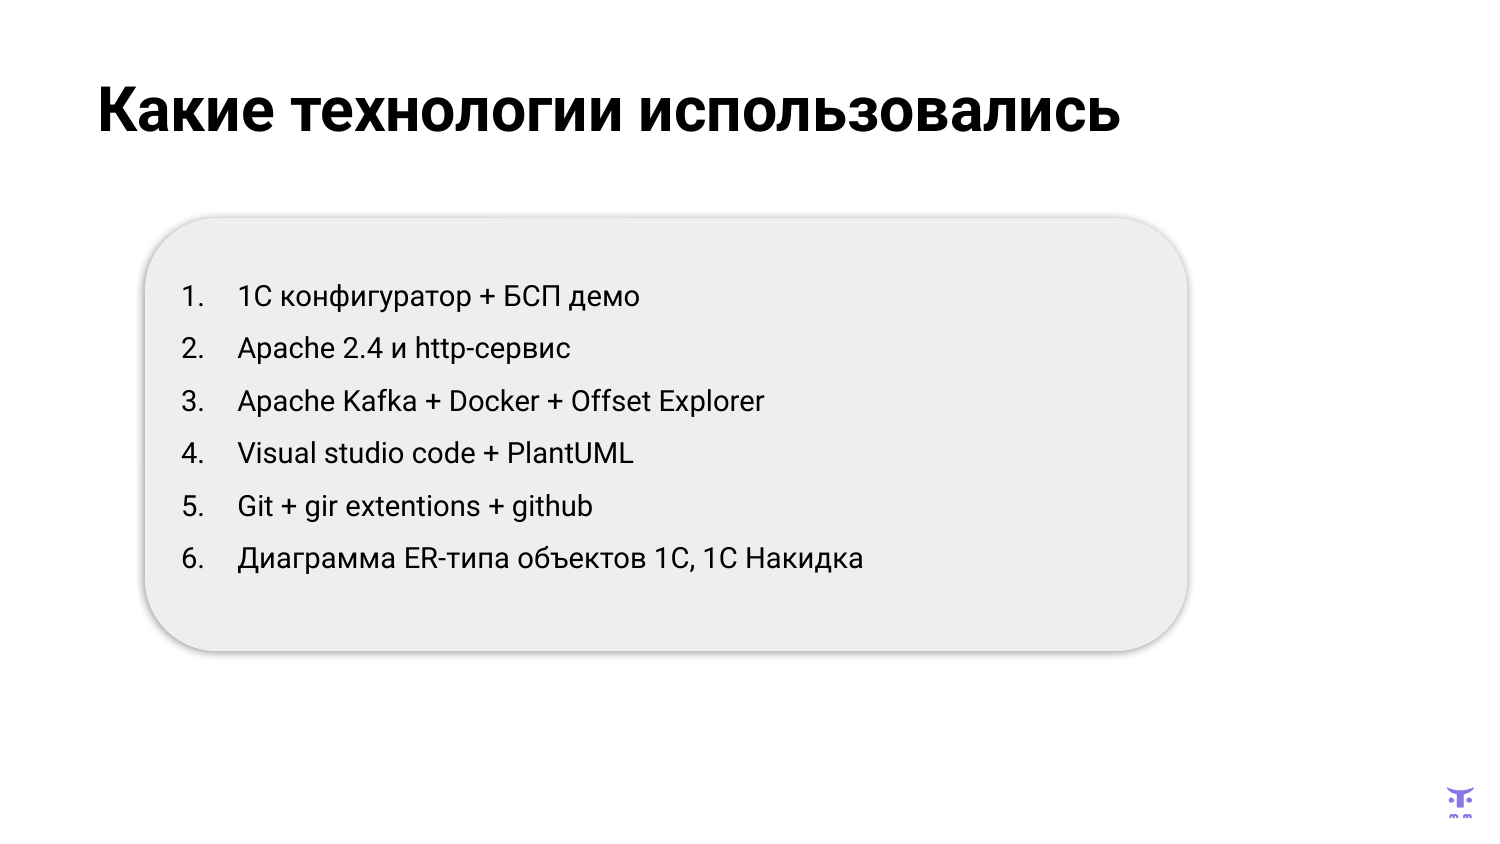

# Какие технологии использовались

1С конфигуратор + БСП демо
Apache 2.4 и http-сервис
Apache Kafka + Docker + Offset Explorer
Visual studio code + PlantUML
Git + gir extentions + github
Диаграмма ER-типа объектов 1С, 1С Накидка